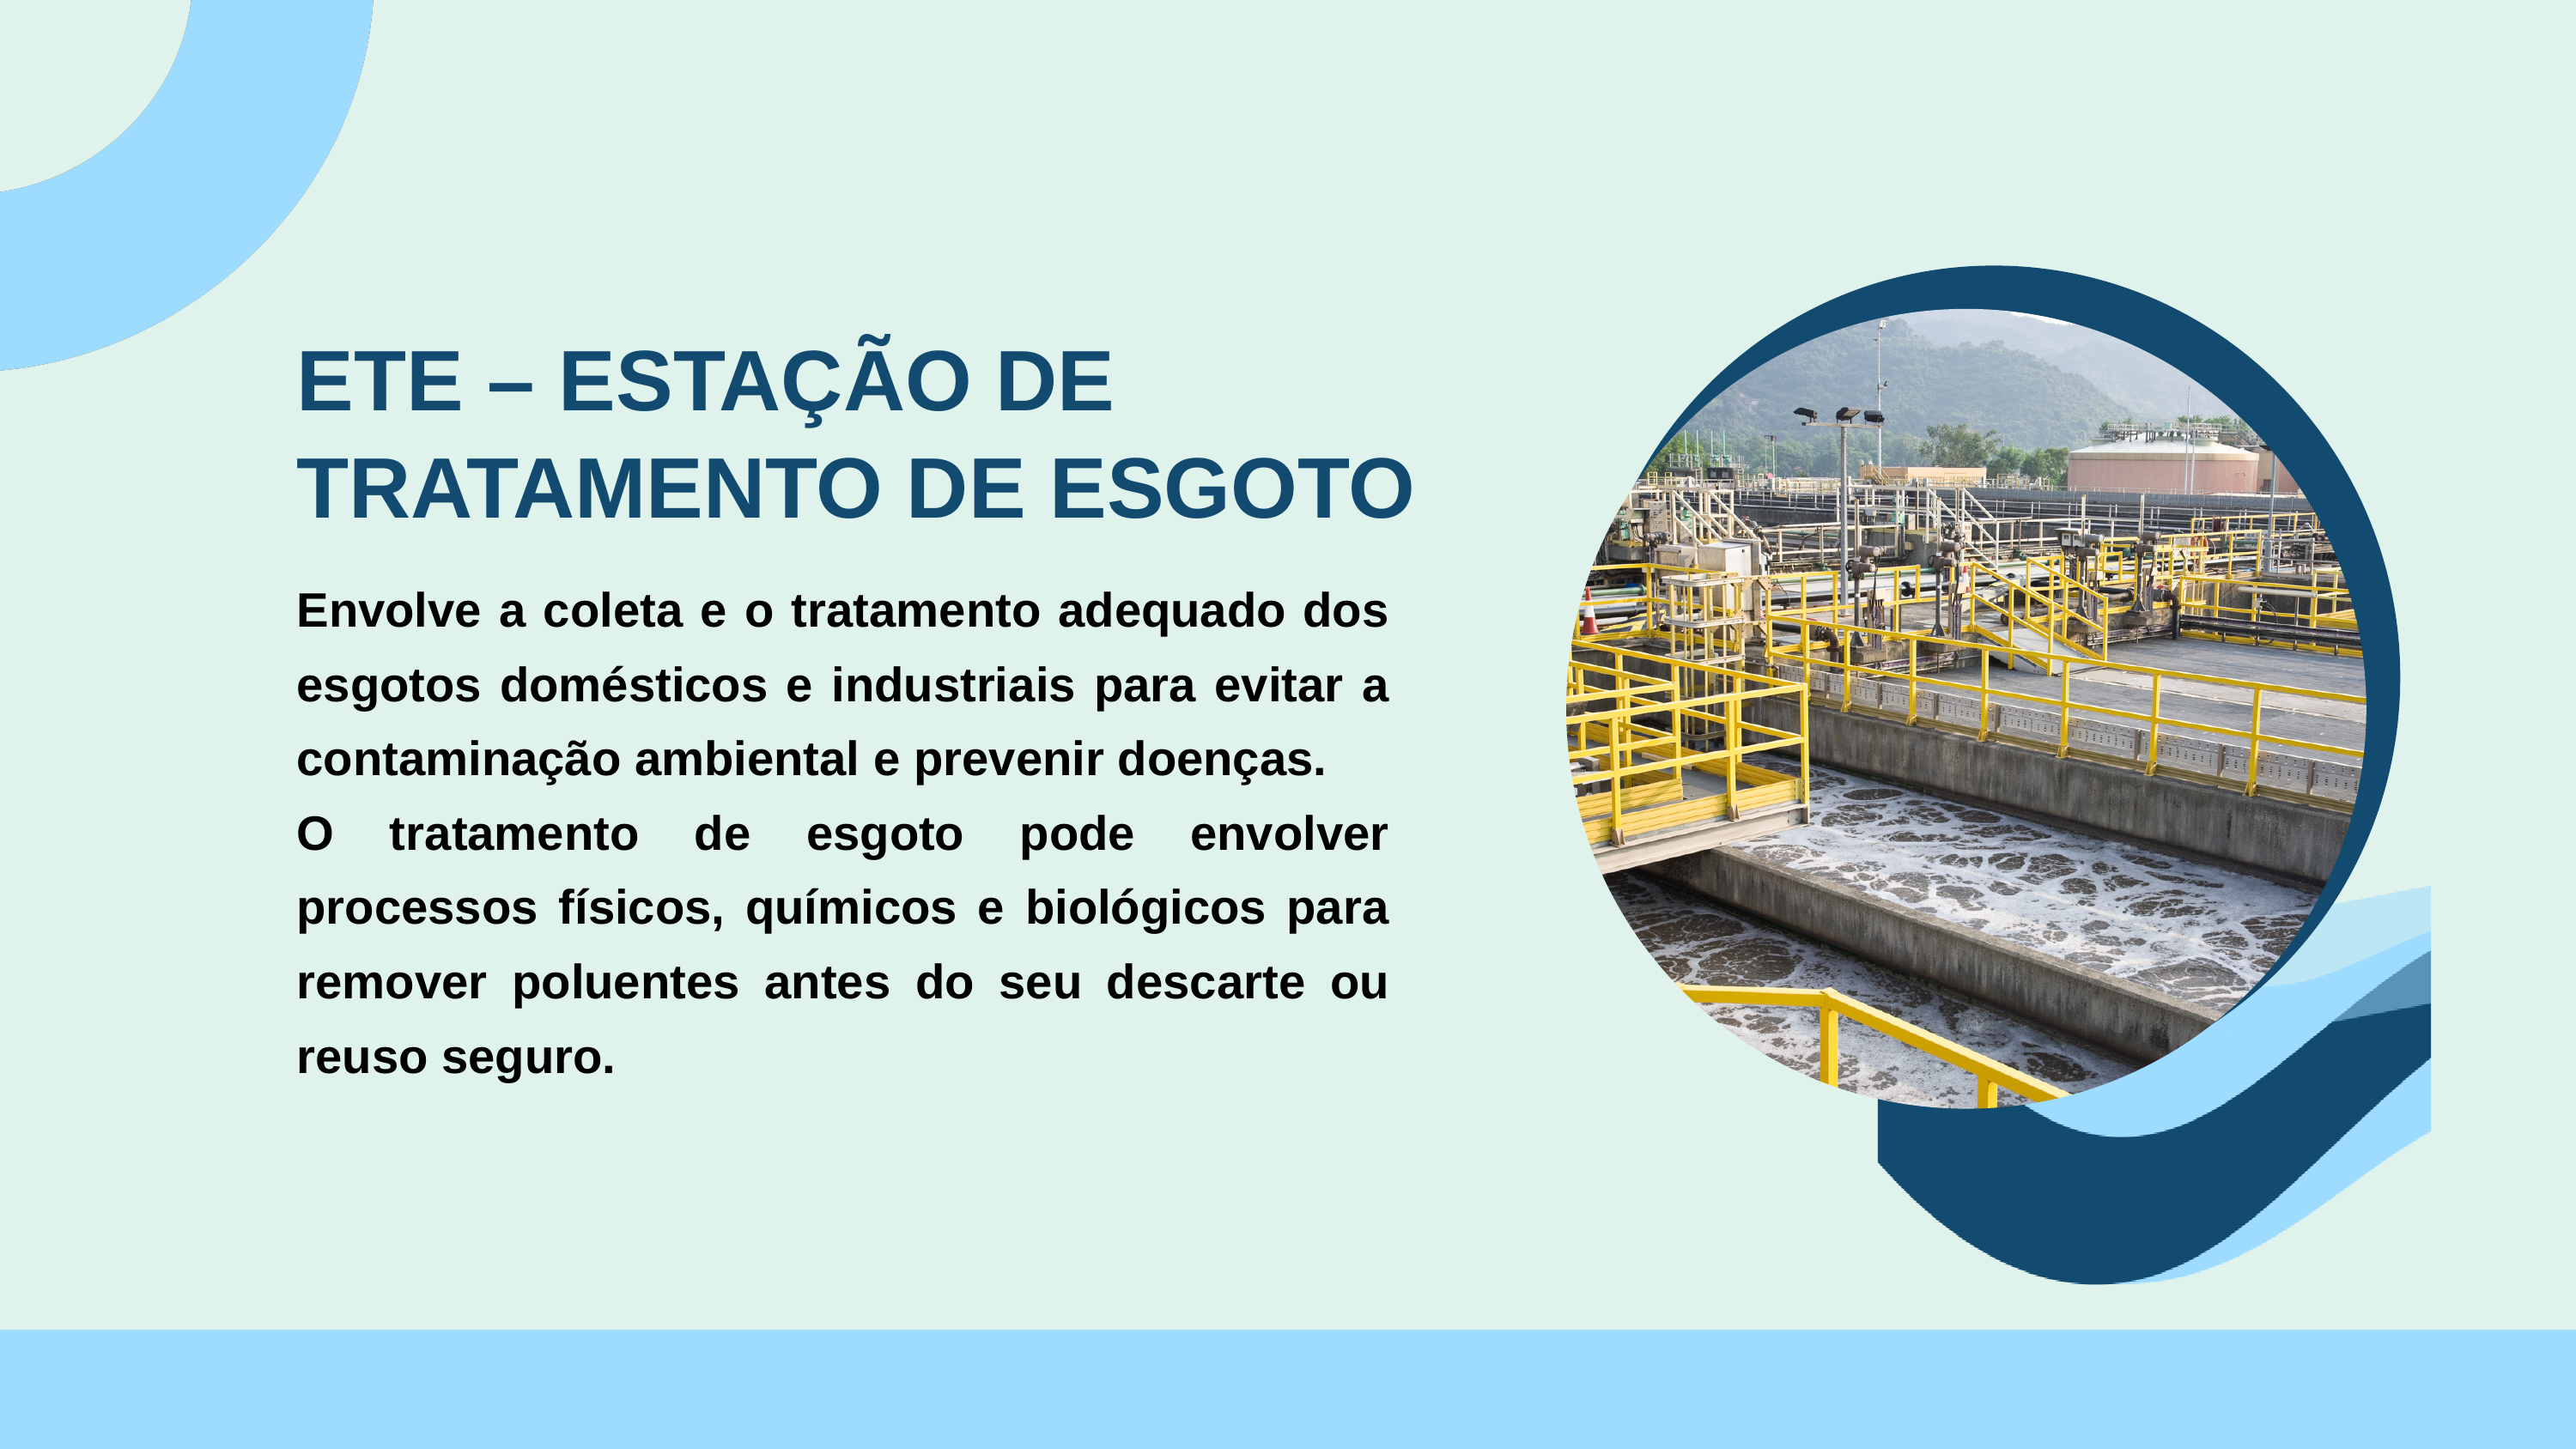

ETE – ESTAÇÃO DE TRATAMENTO DE ESGOTO
Envolve a coleta e o tratamento adequado dos esgotos domésticos e industriais para evitar a contaminação ambiental e prevenir doenças.
O tratamento de esgoto pode envolver processos físicos, químicos e biológicos para remover poluentes antes do seu descarte ou reuso seguro.